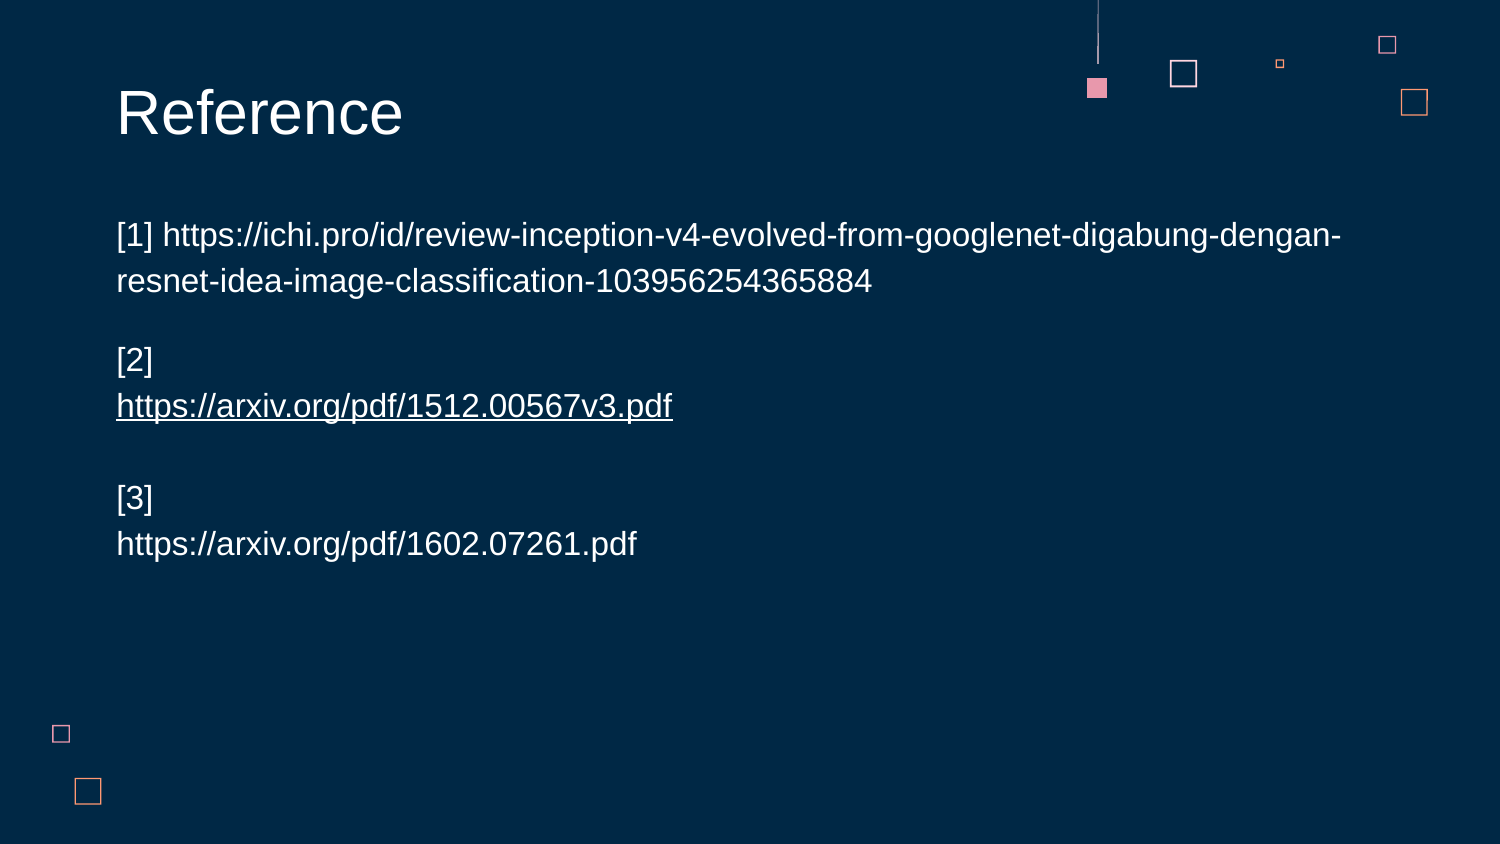

# Reference
[1] https://ichi.pro/id/review-inception-v4-evolved-from-googlenet-digabung-dengan-resnet-idea-image-classification-103956254365884
[2]
https://arxiv.org/pdf/1512.00567v3.pdf
[3]
https://arxiv.org/pdf/1602.07261.pdf